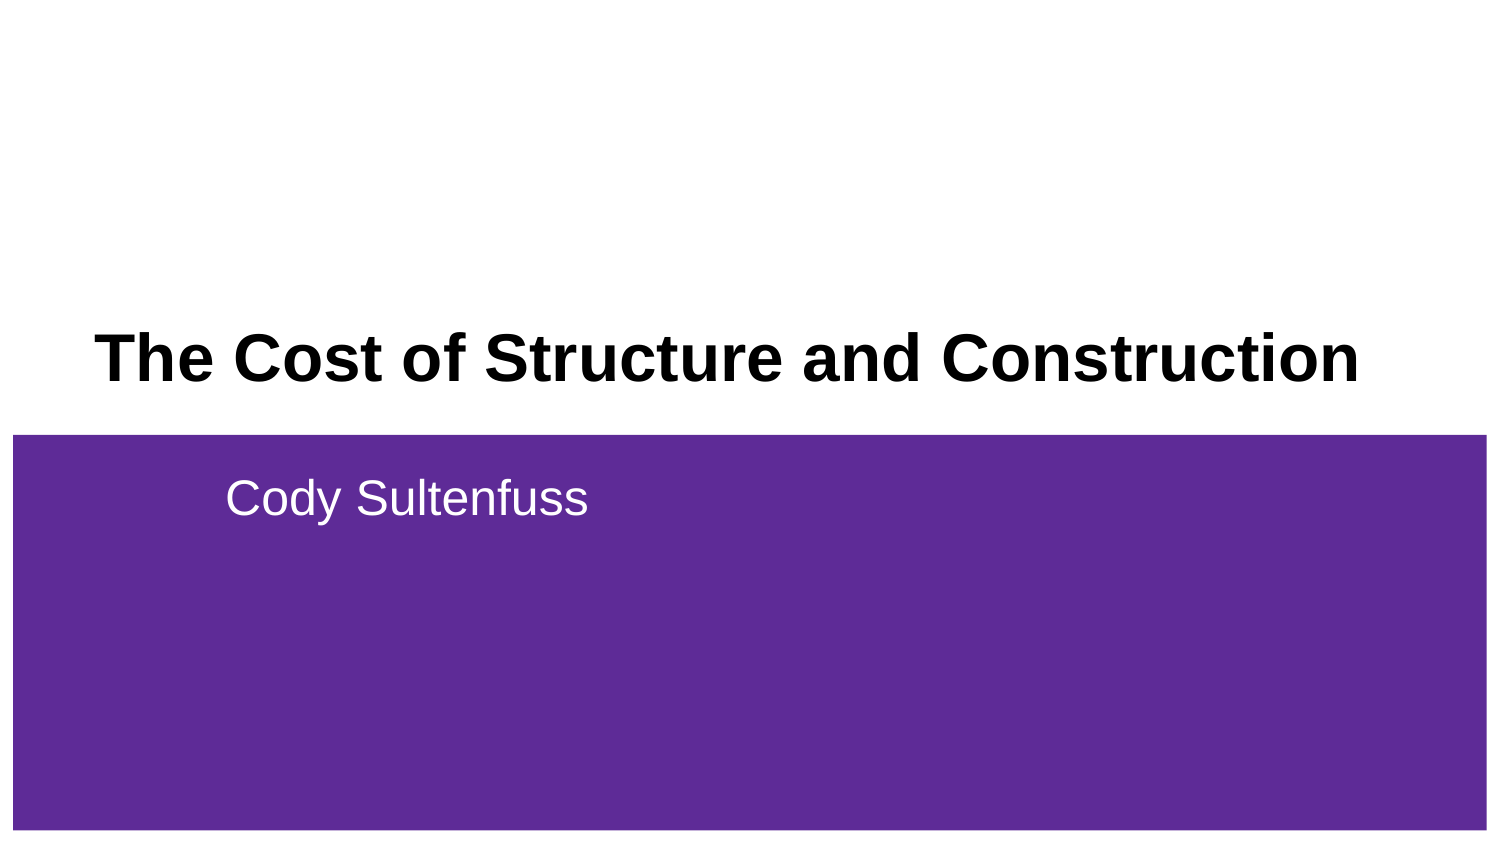

# The Cost of Structure and Construction
Cody Sultenfuss